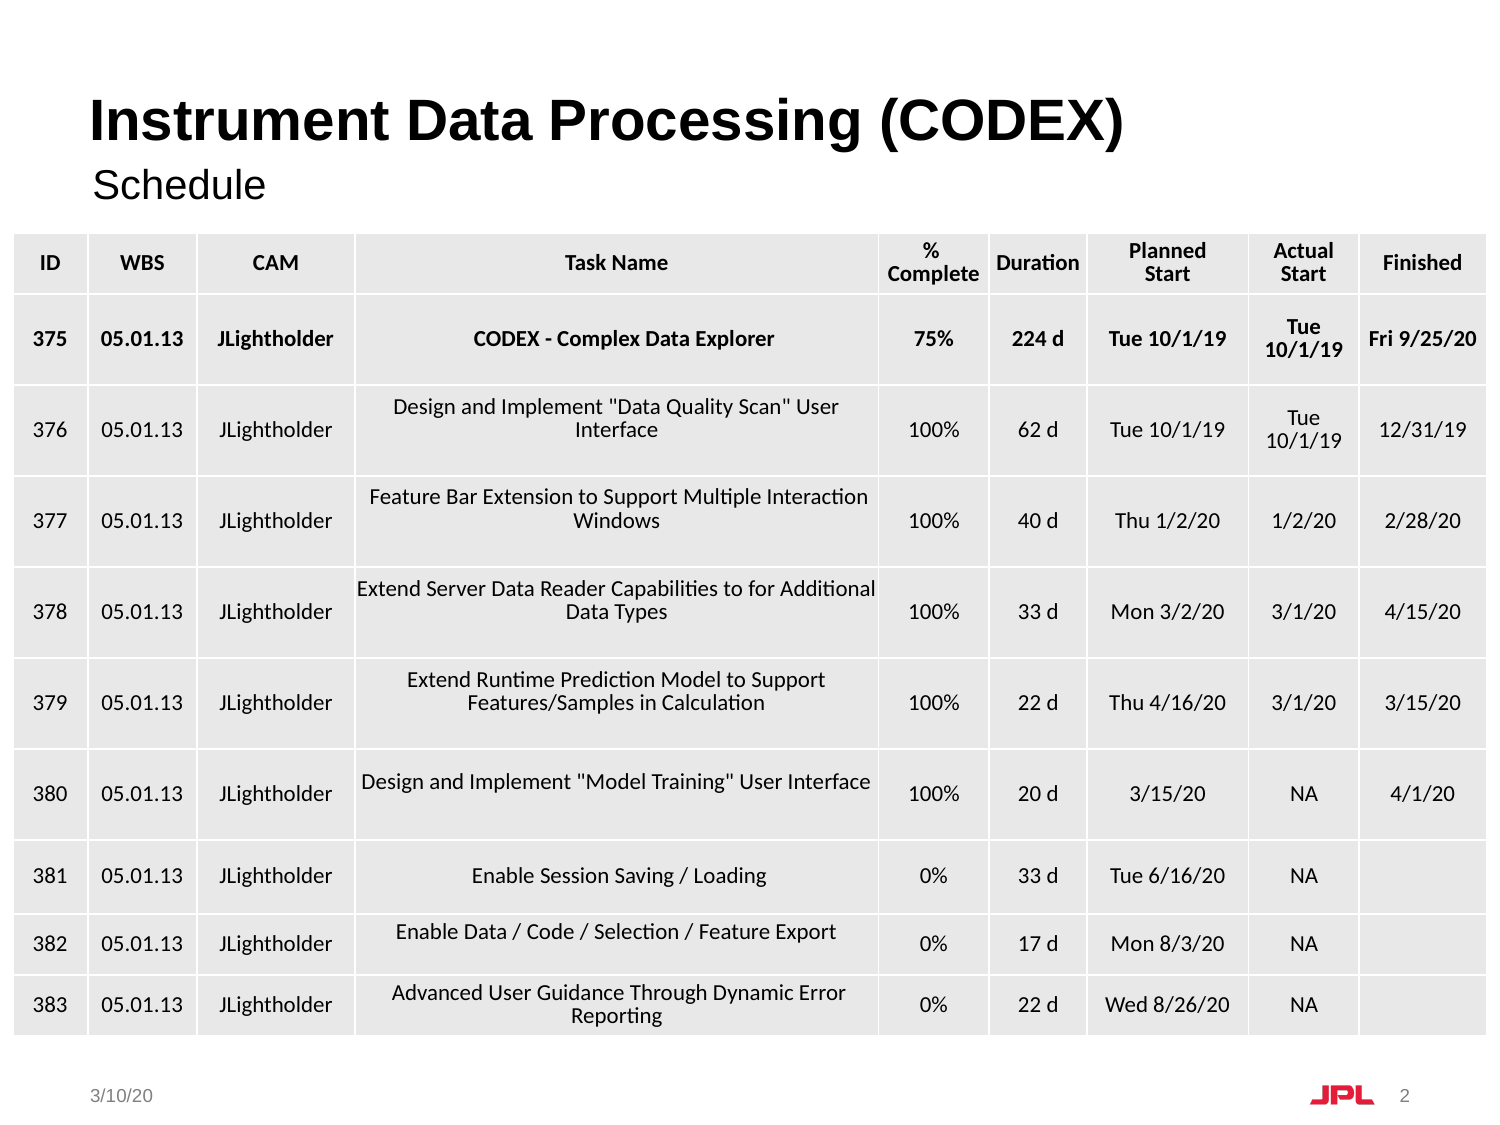

# Instrument Data Processing (CODEX)
Schedule
| ID | WBS | CAM | Task Name | % Complete | Duration | Planned Start | Actual Start | Finished |
| --- | --- | --- | --- | --- | --- | --- | --- | --- |
| 375 | 05.01.13 | JLightholder | CODEX - Complex Data Explorer | 75% | 224 d | Tue 10/1/19 | Tue 10/1/19 | Fri 9/25/20 |
| 376 | 05.01.13 | JLightholder | Design and Implement "Data Quality Scan" User Interface | 100% | 62 d | Tue 10/1/19 | Tue 10/1/19 | 12/31/19 |
| 377 | 05.01.13 | JLightholder | Feature Bar Extension to Support Multiple Interaction Windows | 100% | 40 d | Thu 1/2/20 | 1/2/20 | 2/28/20 |
| 378 | 05.01.13 | JLightholder | Extend Server Data Reader Capabilities to for Additional Data Types | 100% | 33 d | Mon 3/2/20 | 3/1/20 | 4/15/20 |
| 379 | 05.01.13 | JLightholder | Extend Runtime Prediction Model to Support Features/Samples in Calculation | 100% | 22 d | Thu 4/16/20 | 3/1/20 | 3/15/20 |
| 380 | 05.01.13 | JLightholder | Design and Implement "Model Training" User Interface | 100% | 20 d | 3/15/20 | NA | 4/1/20 |
| 381 | 05.01.13 | JLightholder | Enable Session Saving / Loading | 0% | 33 d | Tue 6/16/20 | NA |  |
| 382 | 05.01.13 | JLightholder | Enable Data / Code / Selection / Feature Export | 0% | 17 d | Mon 8/3/20 | NA |  |
| 383 | 05.01.13 | JLightholder | Advanced User Guidance Through Dynamic Error Reporting | 0% | 22 d | Wed 8/26/20 | NA |  |
3/10/20
2